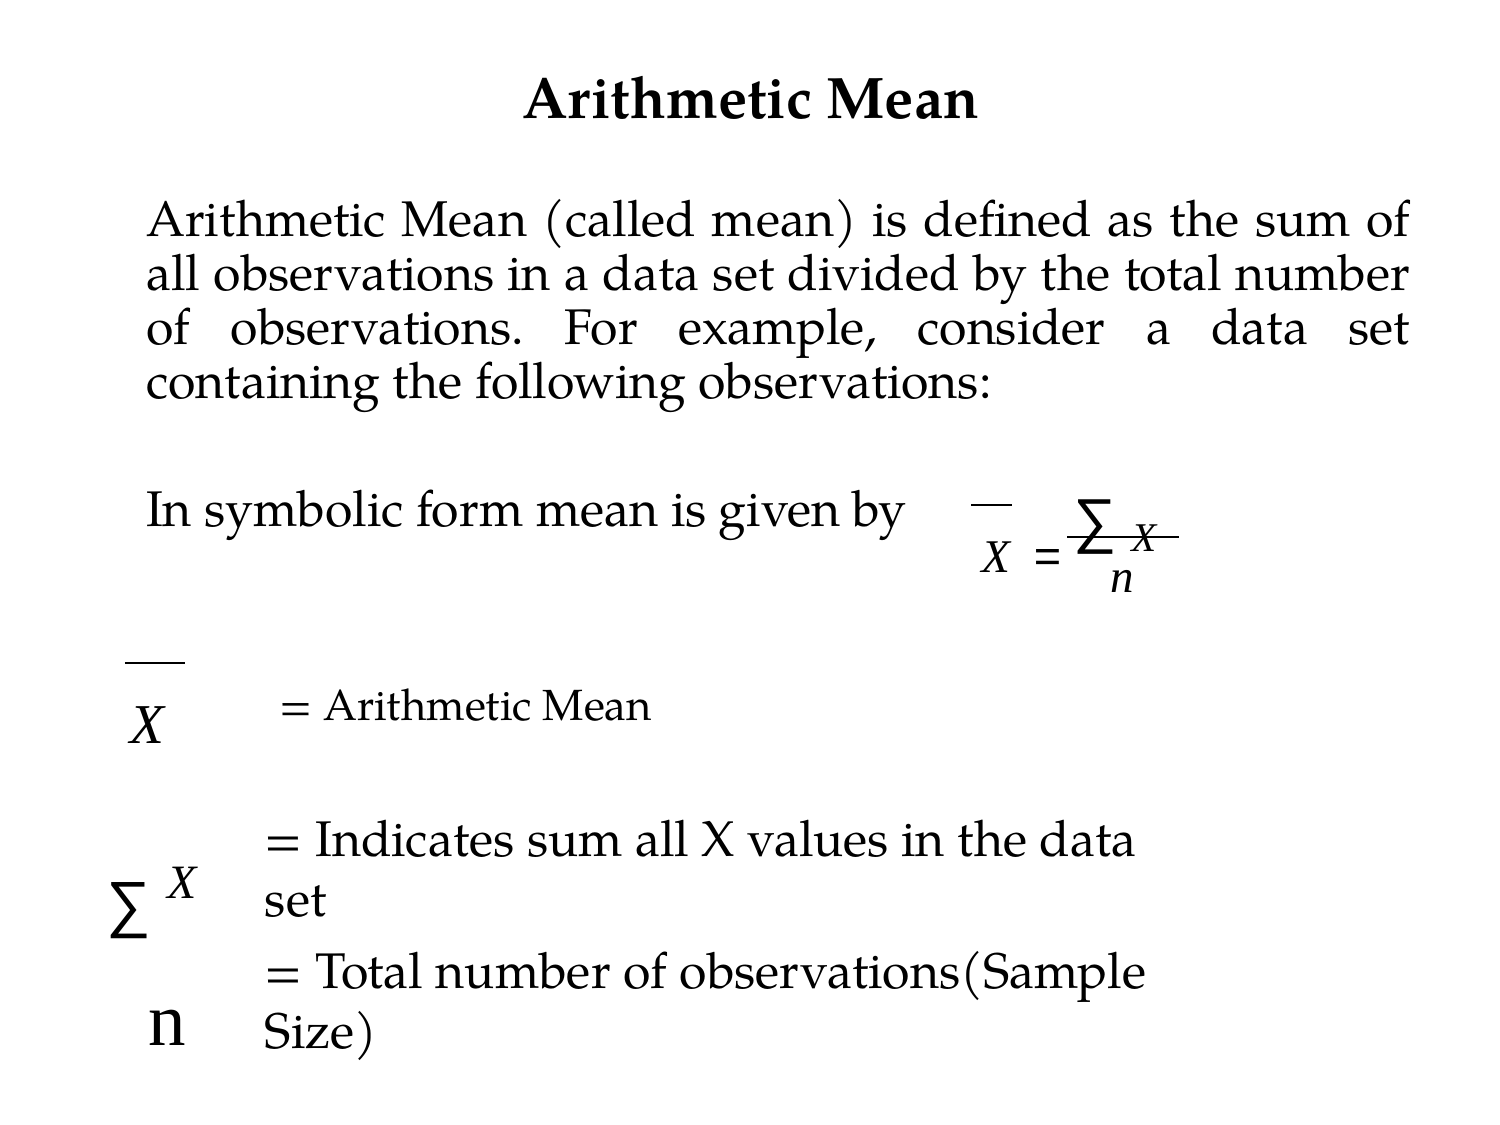

Arithmetic Mean

Arithmetic Mean (called mean) is defined as the sum of all observations in a data set divided by the total number of   observations.   For   example,   consider   a   data   set containing the following observations:
In symbolic form mean is given by
X  = ∑ X

n

X	= Arithmetic Mean
∑ X
n
= Indicates sum all X values in the data set
= Total number of observations(Sample Size)